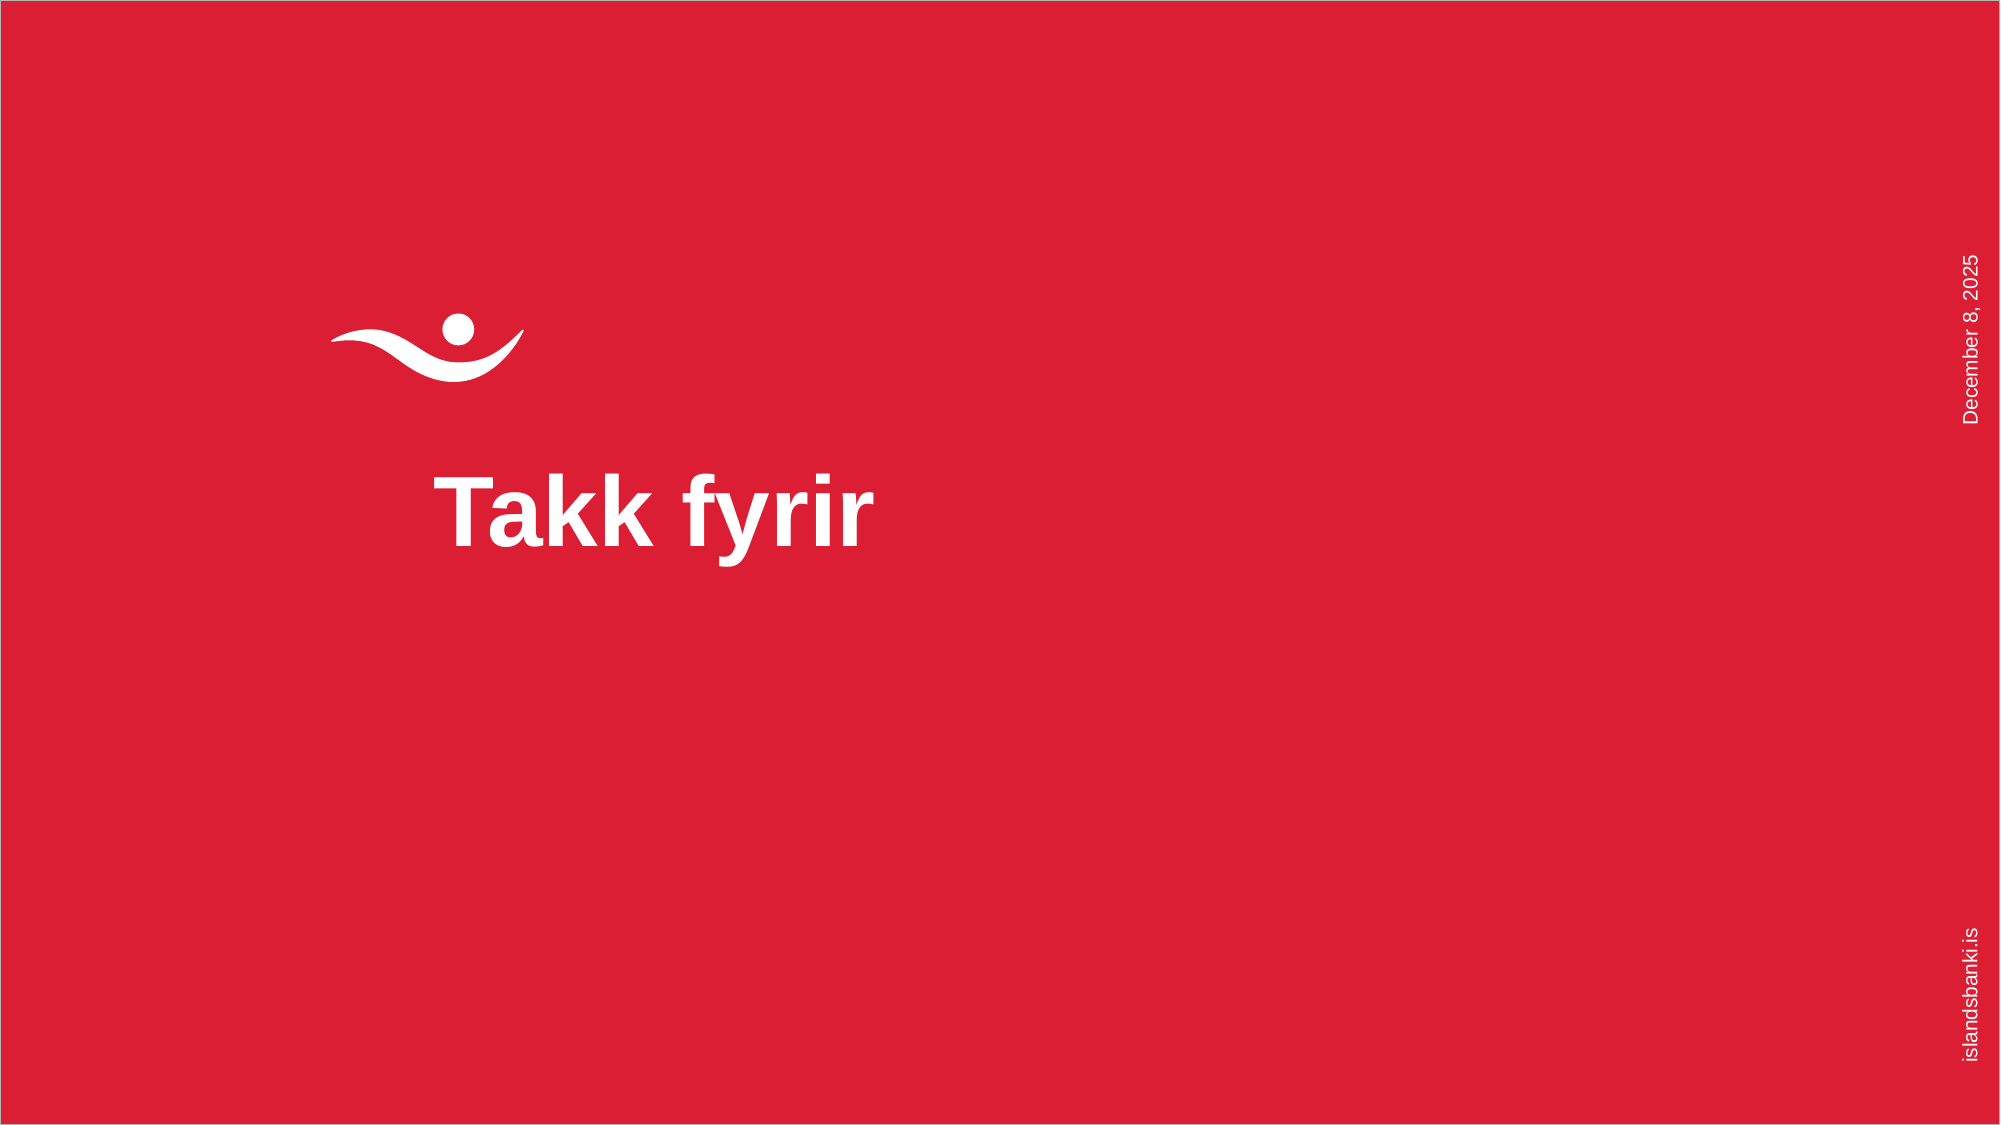

December 8, 2025
# Takk fyrir
27